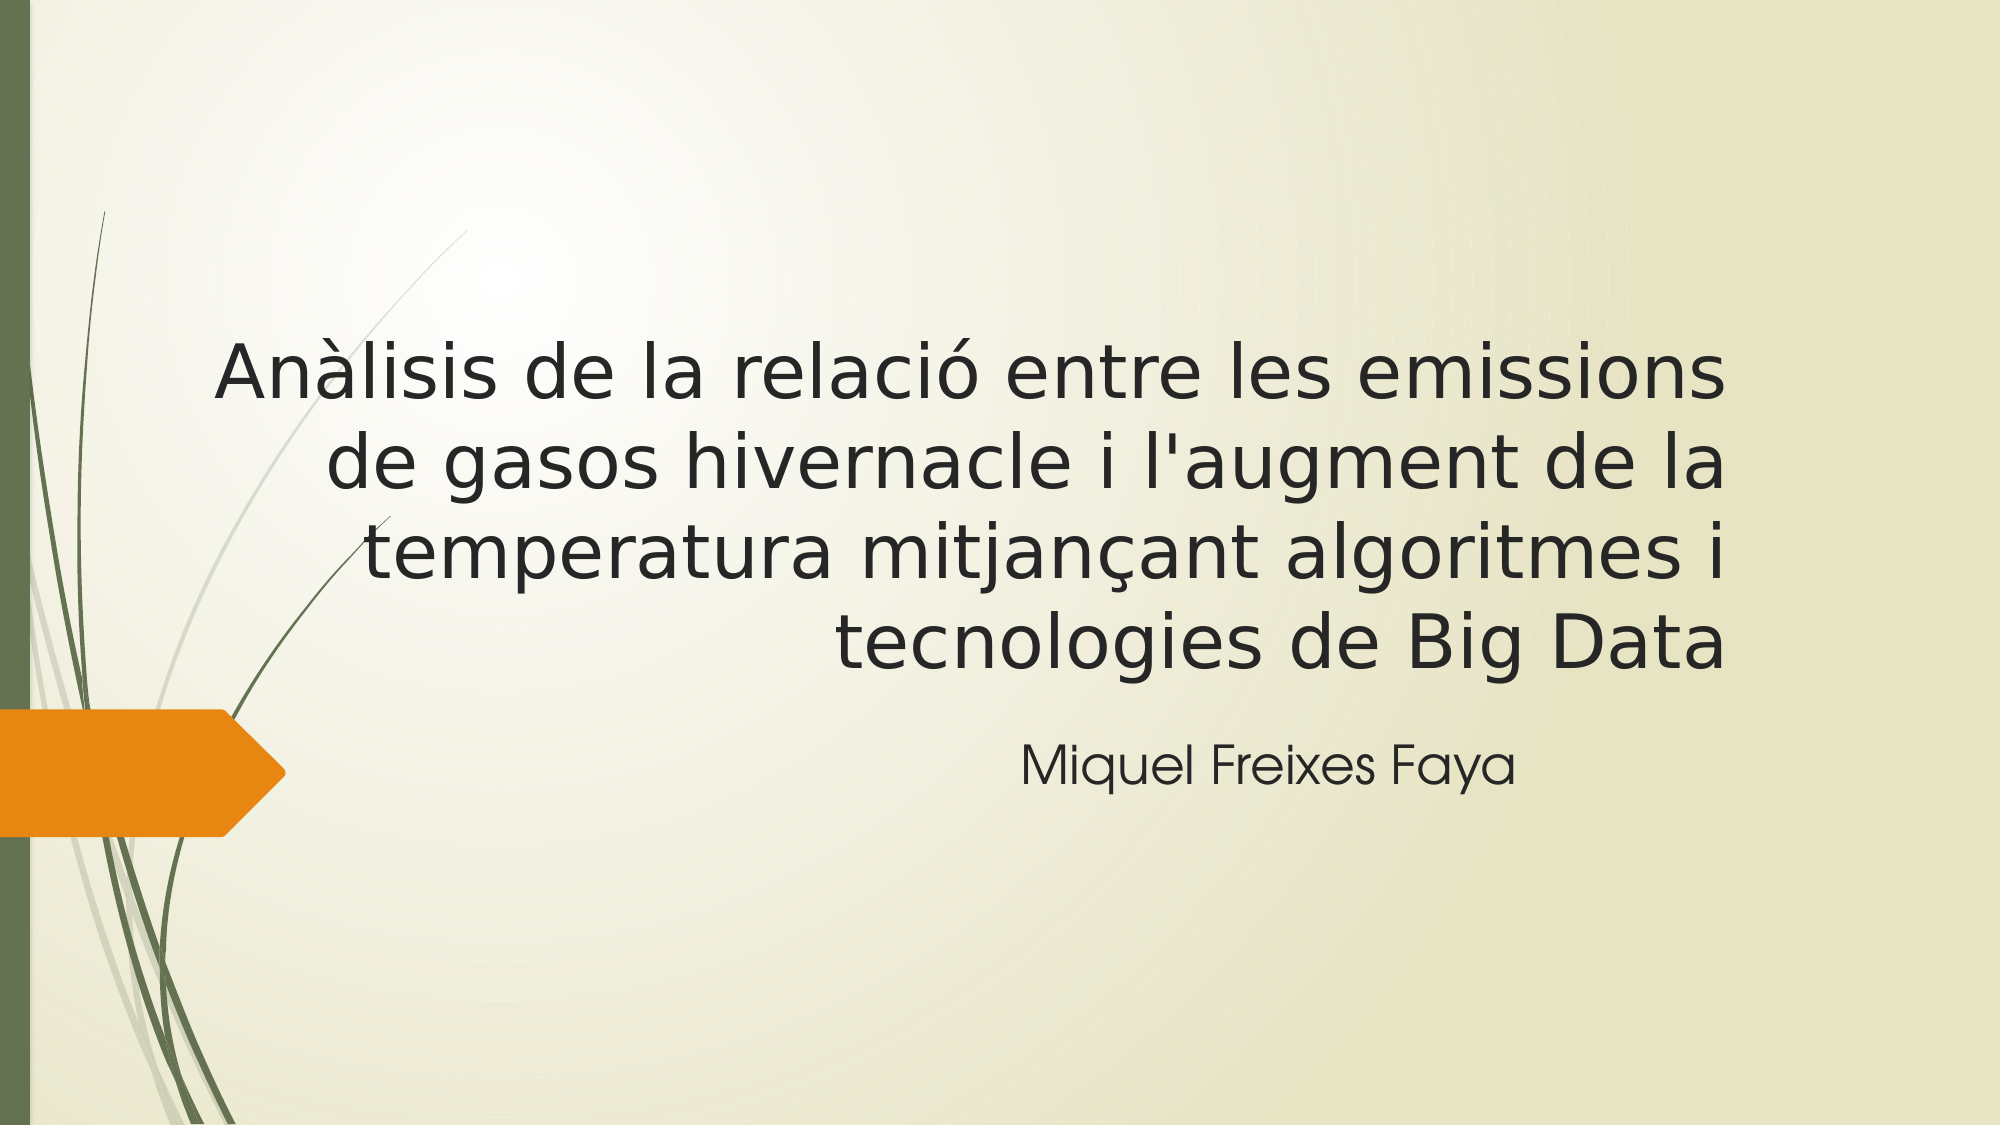

# Anàlisis de la relació entre les emissions de gasos hivernacle i l'augment de la temperatura mitjançant algoritmes i tecnologies de Big Data
Miquel Freixes Faya